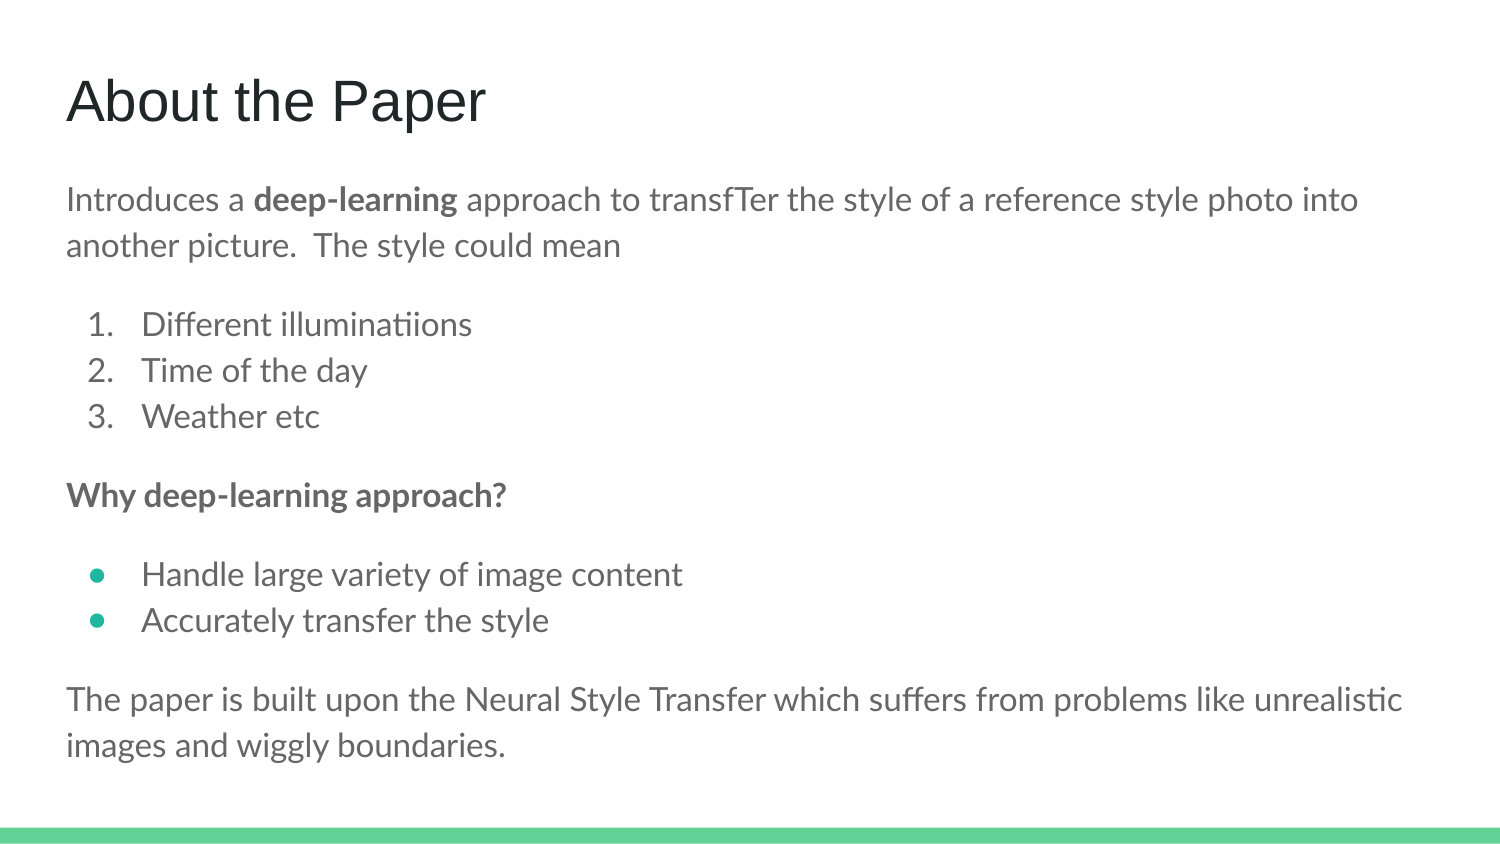

# About the Paper
Introduces a deep-learning approach to transfTer the style of a reference style photo into another picture.  The style could mean
Different illuminatiions
Time of the day
Weather etc
Why deep-learning approach?
Handle large variety of image content
Accurately transfer the style
The paper is built upon the Neural Style Transfer which suffers from problems like unrealistic images and wiggly boundaries.